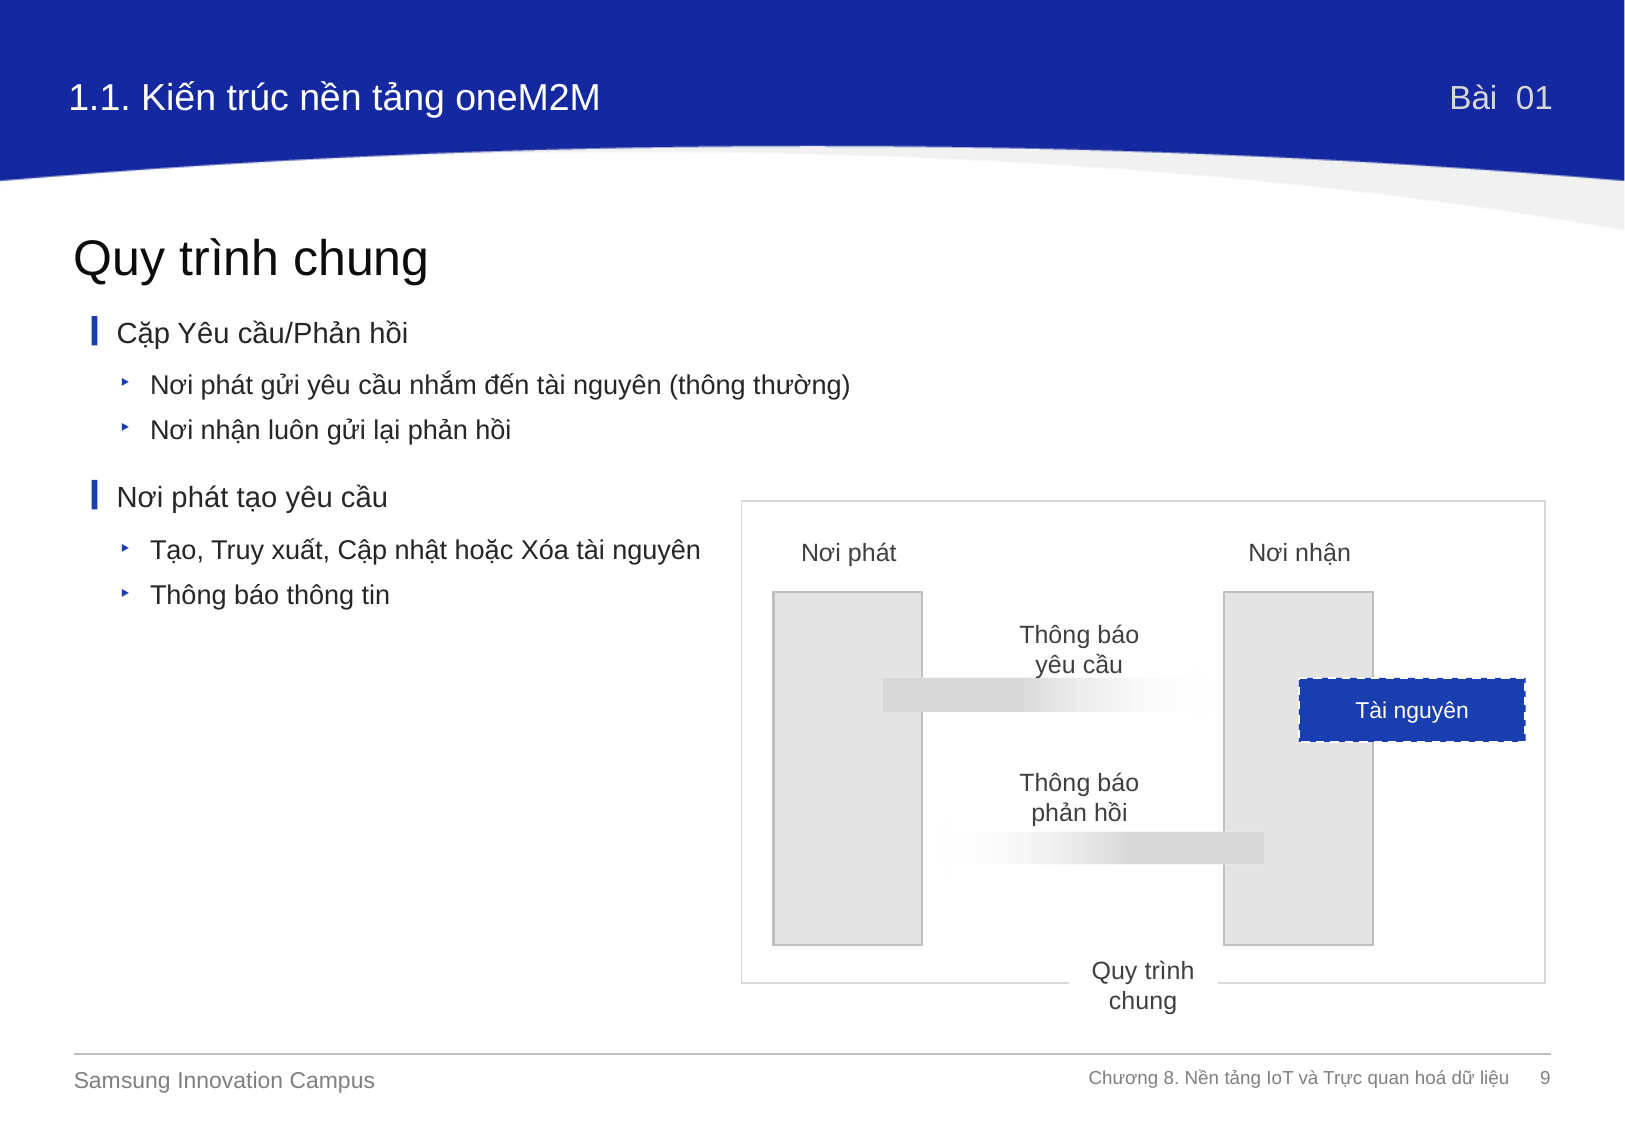

1.1. Kiến trúc nền tảng oneM2M
Bài  01
Quy trình chung
Cặp Yêu cầu/Phản hồi

Nơi phát gửi yêu cầu nhắm đến tài nguyên (thông thường)
Nơi nhận luôn gửi lại phản hồi
Nơi phát tạo yêu cầu

Nơi phát
Nơi nhận

Thông báo yêu cầu

Tài nguyên
Thông báo phản hồi
Quy trình chung
Tạo, Truy xuất, Cập nhật hoặc Xóa tài nguyên
Thông báo thông tin